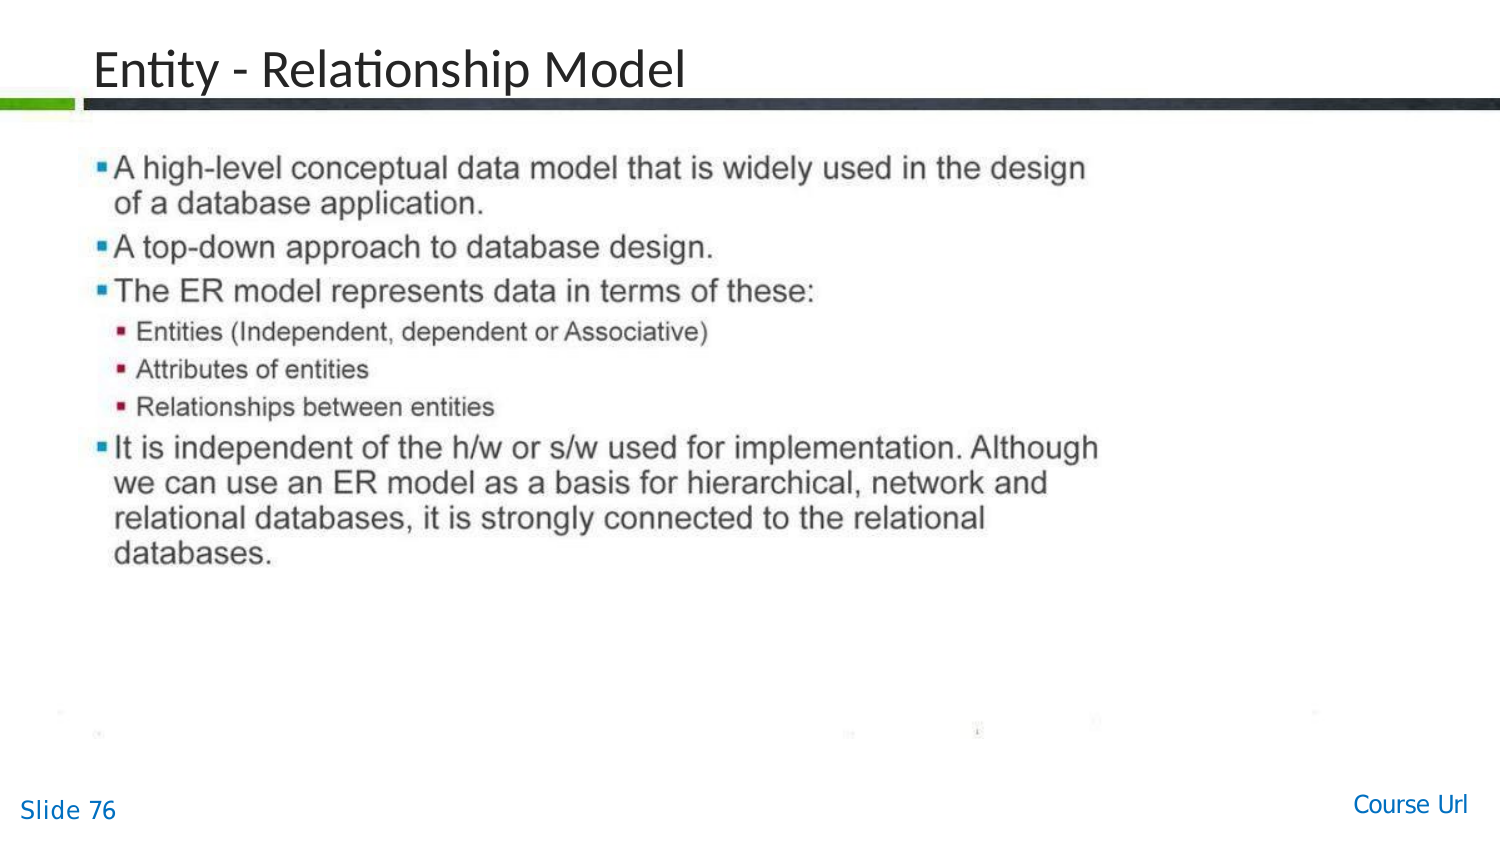

# Entity - Relationship Model

Course Url
Slide 76